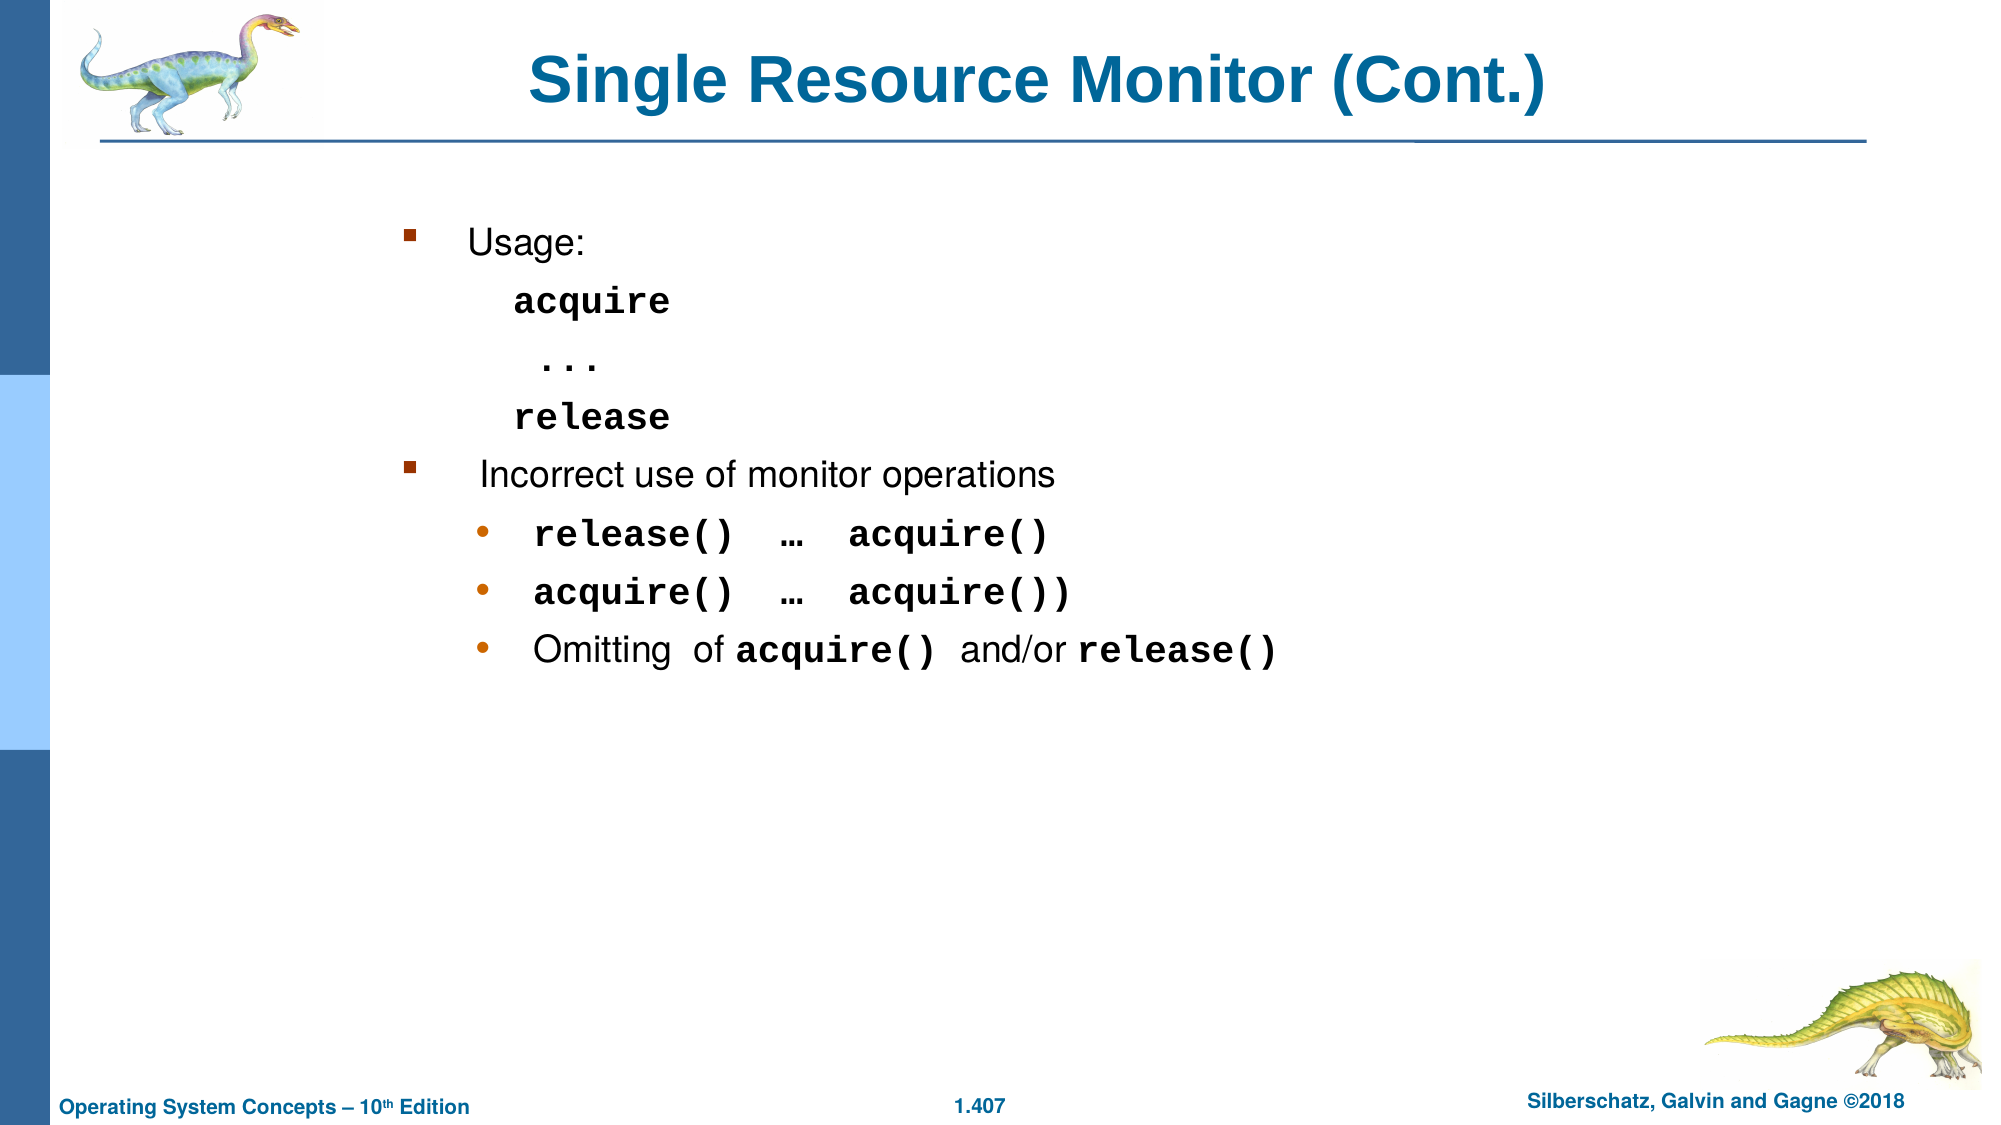

# Single Resource Monitor (Cont.)
 Usage:
     acquire
      ...
     release
 Incorrect use of monitor operations
 release()  …  acquire()
 acquire()  …  acquire())
 Omitting  of acquire() and/or release()